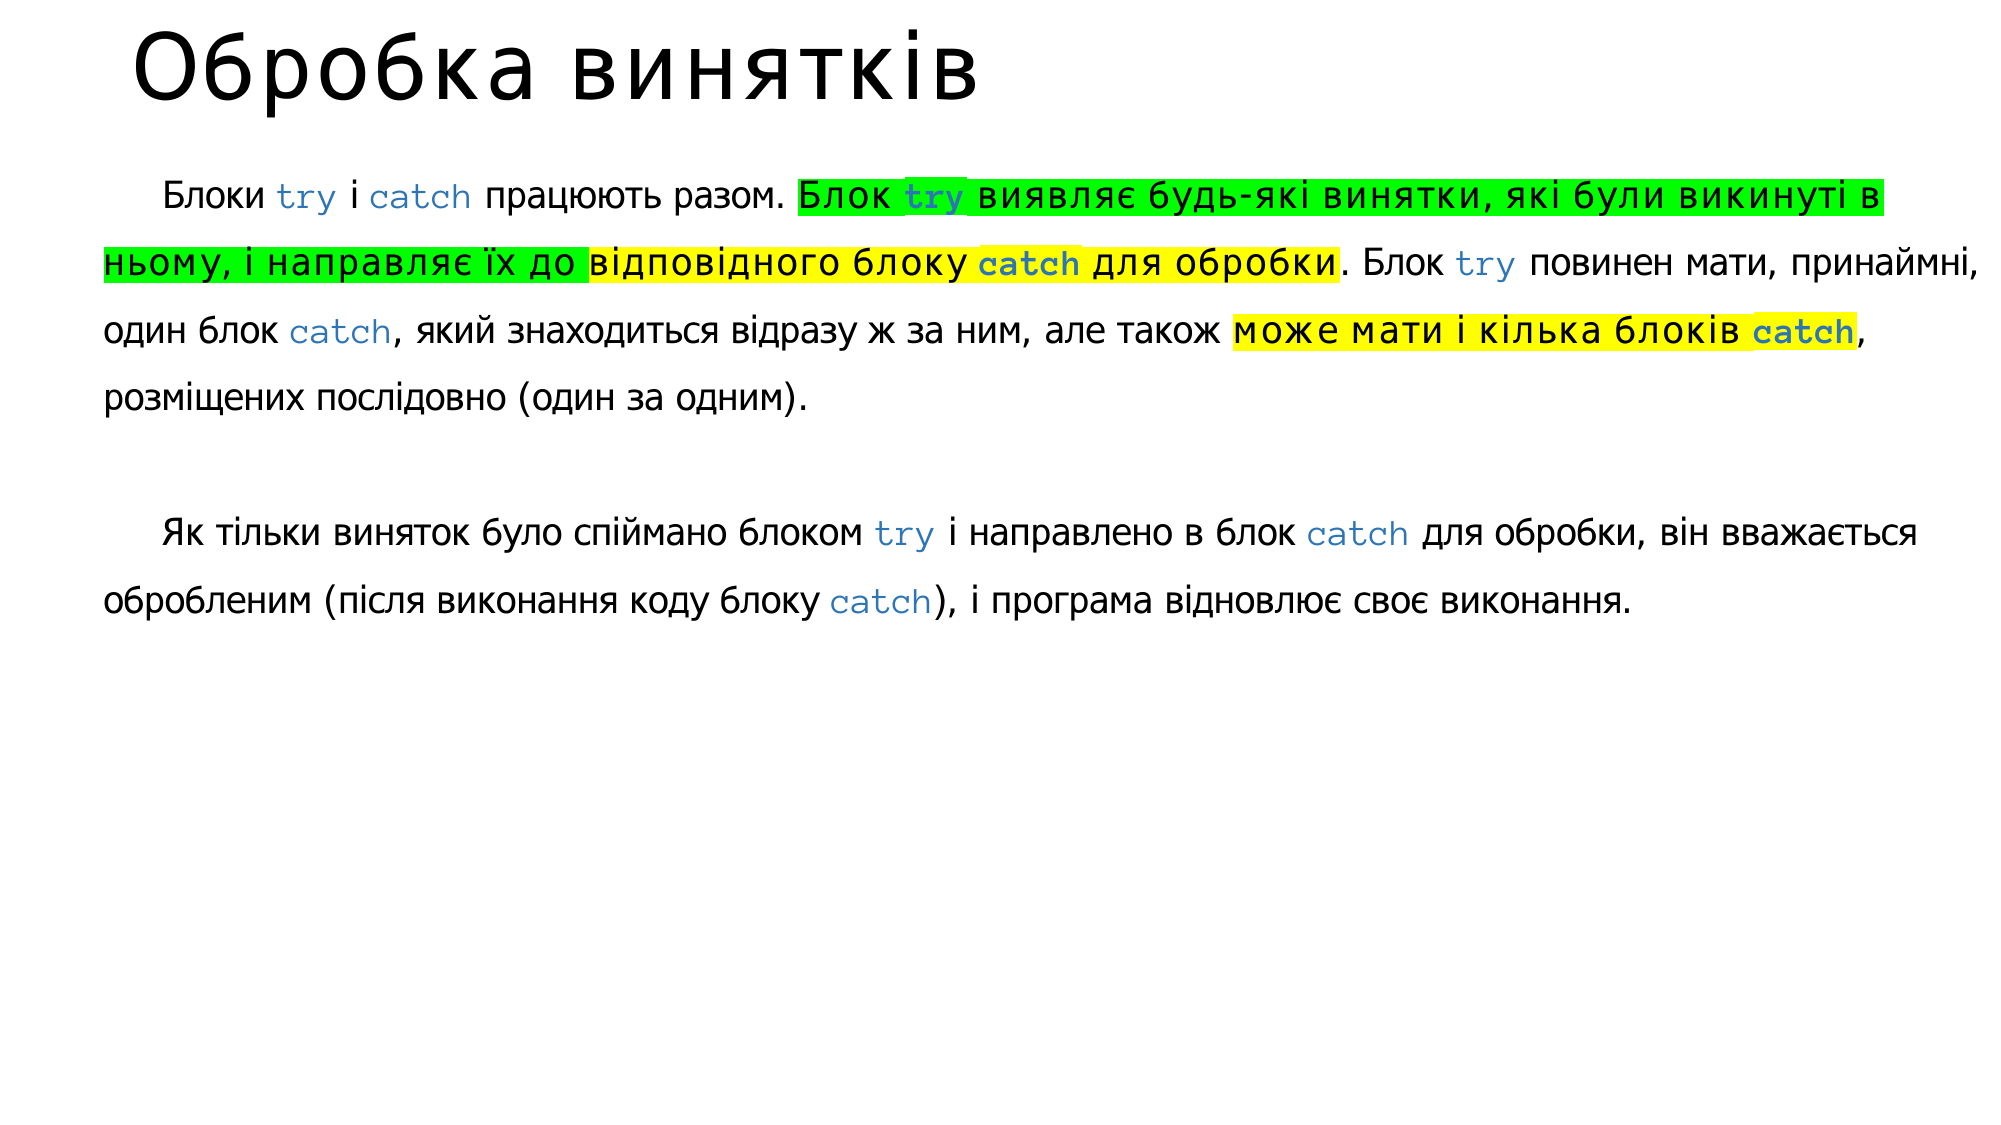

# Обробка винятків
Блоки try і catch працюють разом. Блок try виявляє будь-які винятки, які були викинуті в ньому, і направляє їх до відповідного блоку catch для обробки. Блок try повинен мати, принаймні, один блок catch, який знаходиться відразу ж за ним, але також може мати і кілька блоків catch, розміщених послідовно (один за одним).

Як тільки виняток було спіймано блоком try і направлено в блок catch для обробки, він вважається обробленим (після виконання коду блоку catch), і програма відновлює своє виконання.